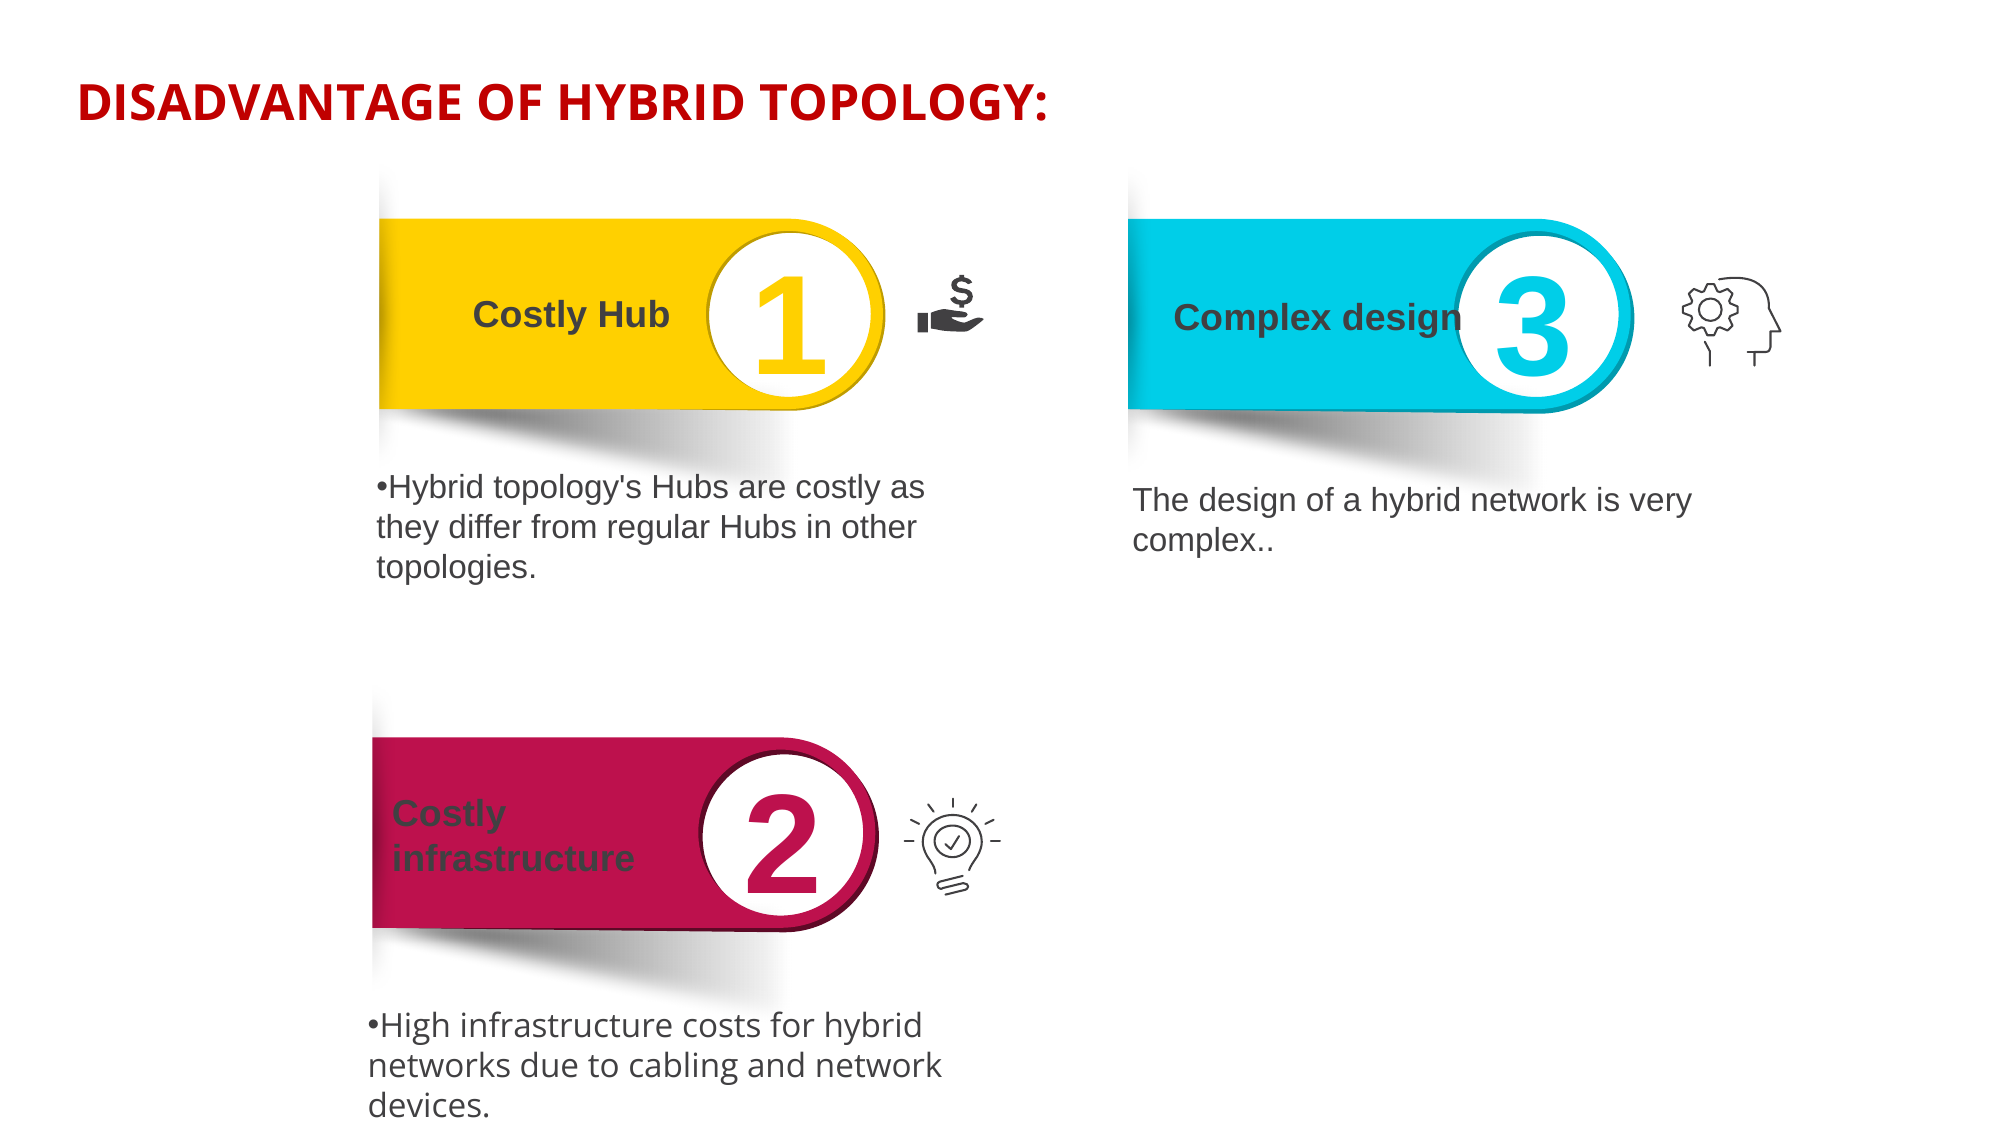

DISADVANTAGE OF HYBRID TOPOLOGY:

1

3

Costly Hub
Complex design
Hybrid topology's Hubs are costly as they differ from regular Hubs in other topologies.
The design of a hybrid network is very complex..

2

Costly infrastructure

Delay
High infrastructure costs for hybrid networks due to cabling and network devices.